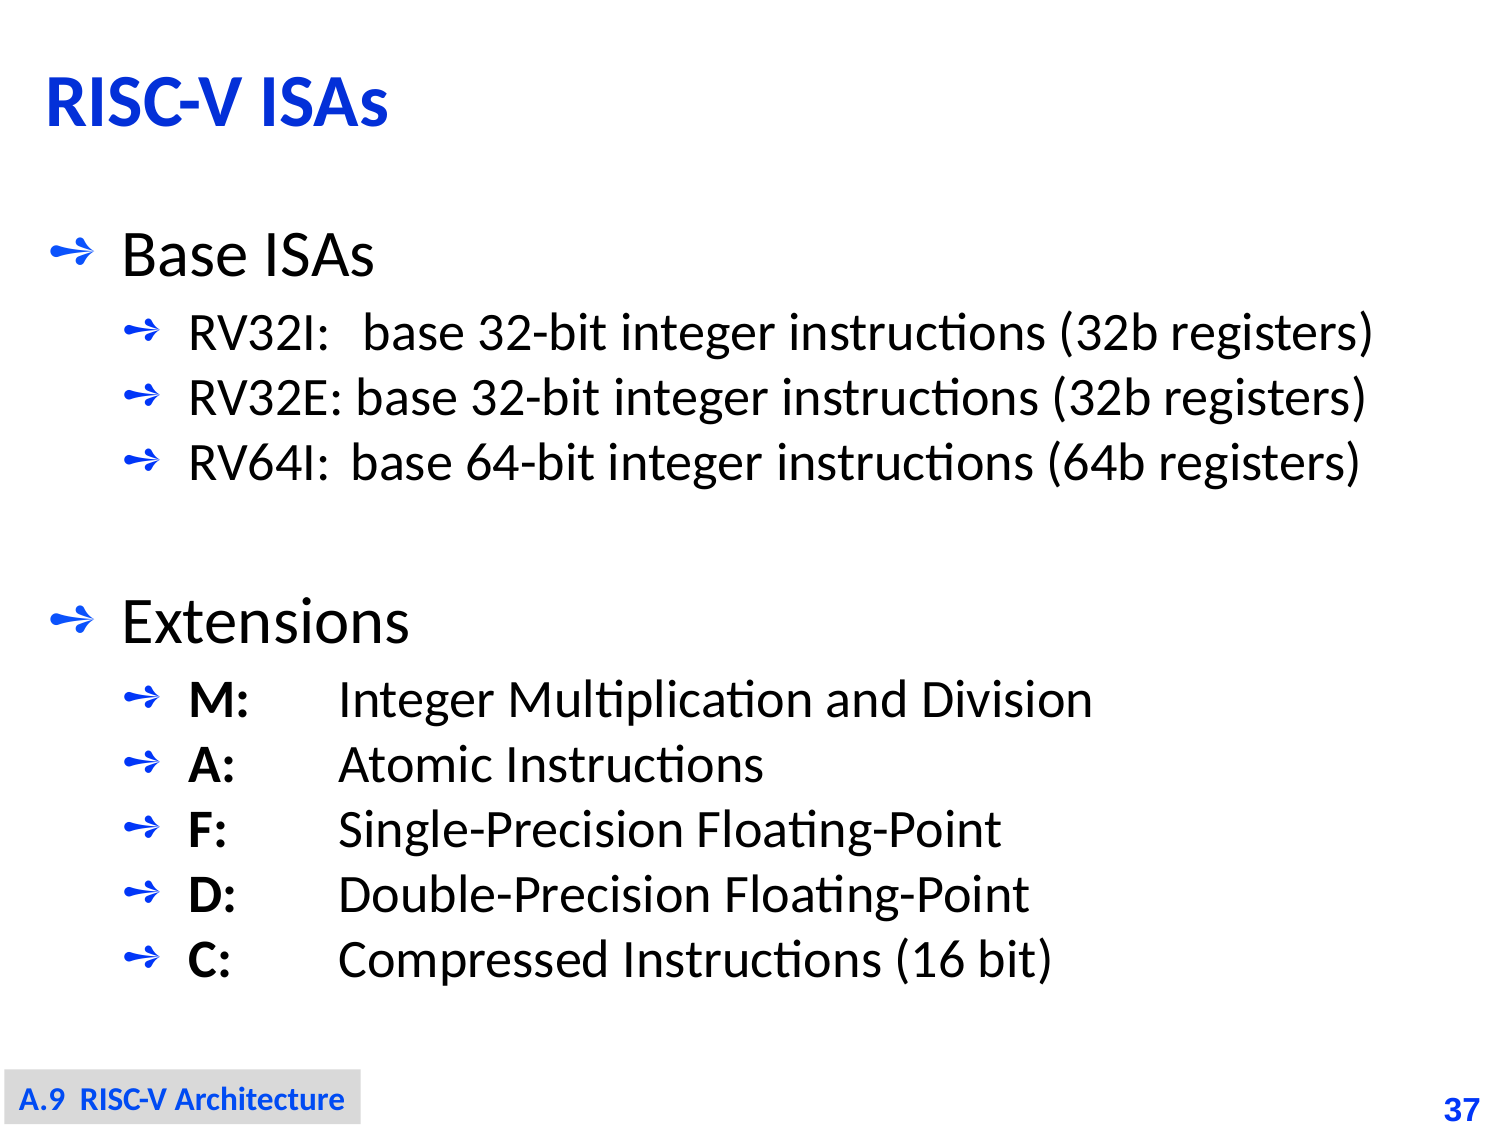

# RISC-V ISAs
Base ISAs
RV32I:	  base 32-bit integer instructions (32b registers)
RV32E: base 32-bit integer instructions (32b registers)
RV64I:	 base 64-bit integer instructions (64b registers)

Extensions
M:	Integer Multiplication and Division
A:	Atomic Instructions
F:	Single-Precision Floating-Point
D: 	Double-Precision Floating-Point
C: 	Compressed Instructions (16 bit)

A.9  RISC-V Architecture
37